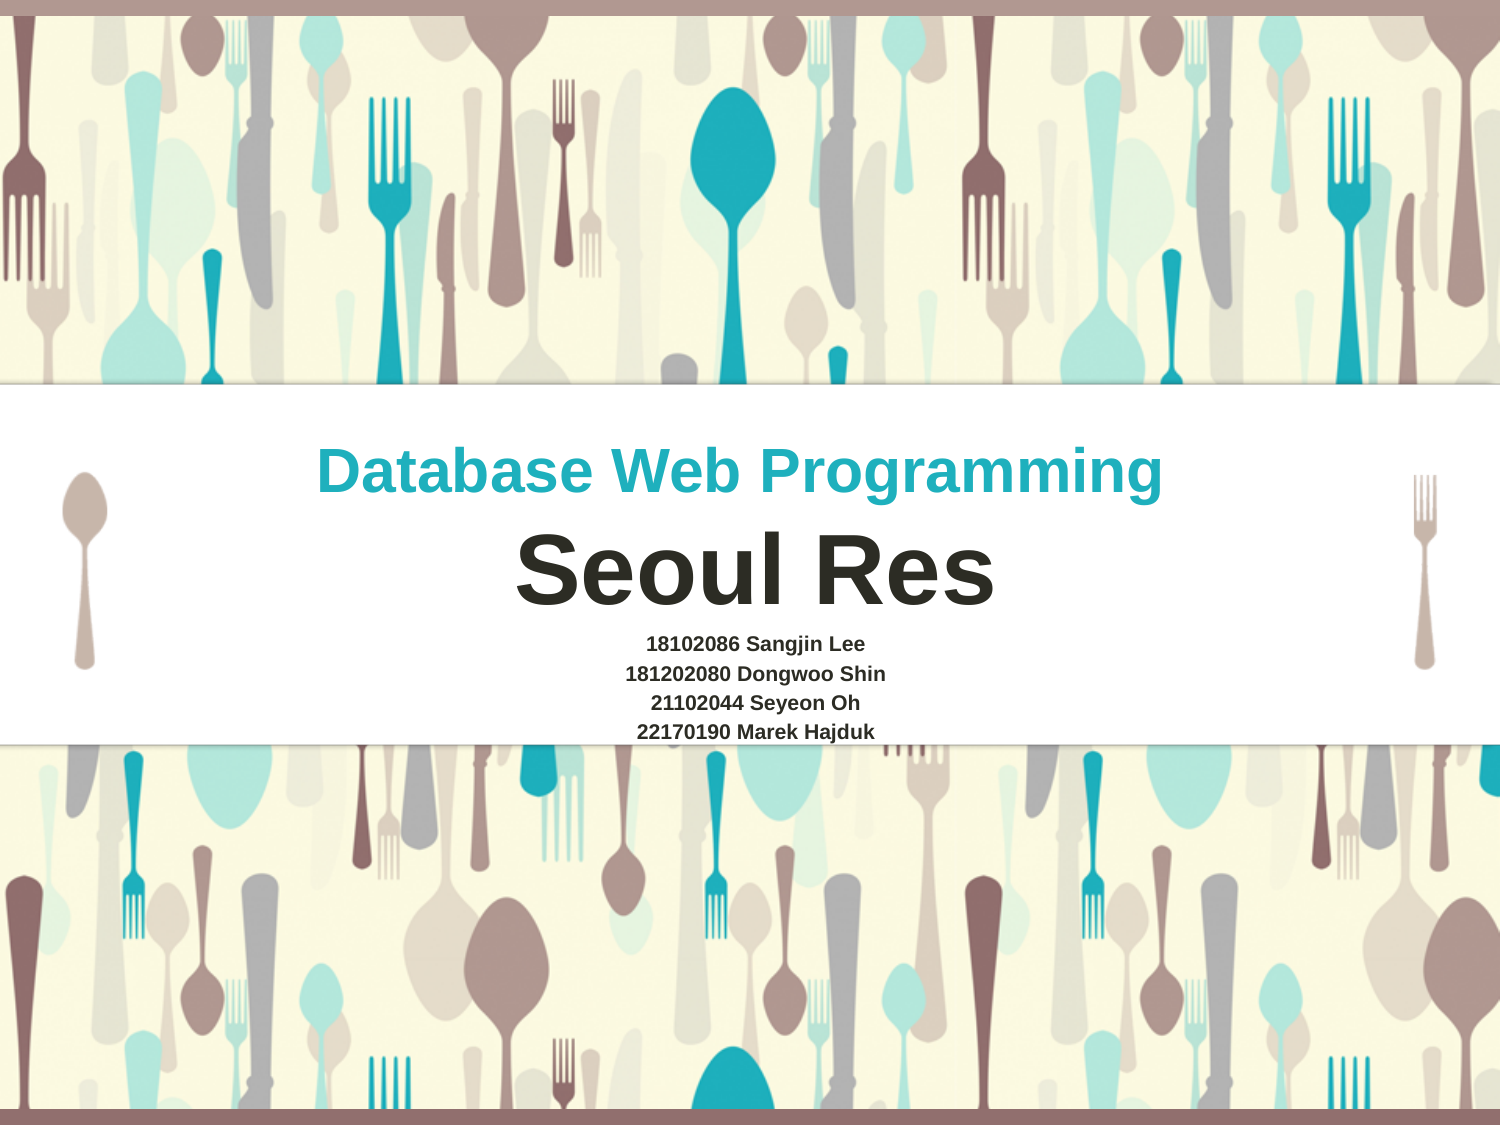

Database Web Programming
# Seoul Res
18102086 Sangjin Lee
181202080 Dongwoo Shin
21102044 Seyeon Oh
22170190 Marek Hajduk